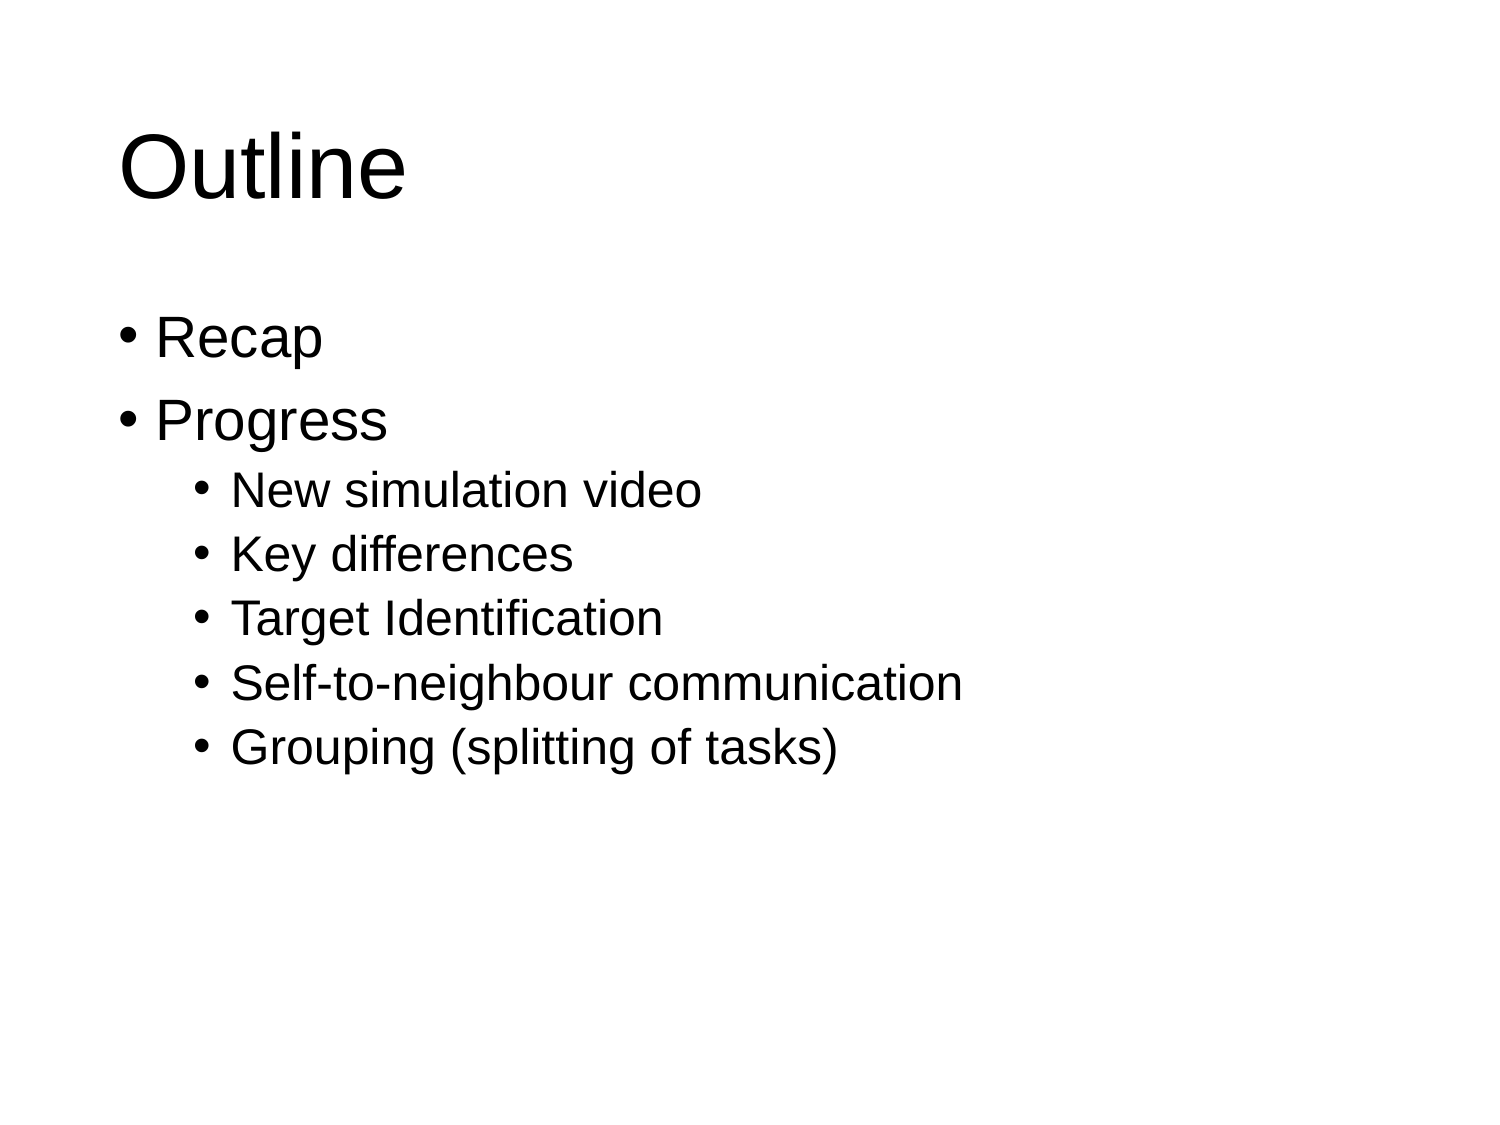

# Outline
Recap
Progress
New simulation video
Key differences
Target Identification
Self-to-neighbour communication
Grouping (splitting of tasks)